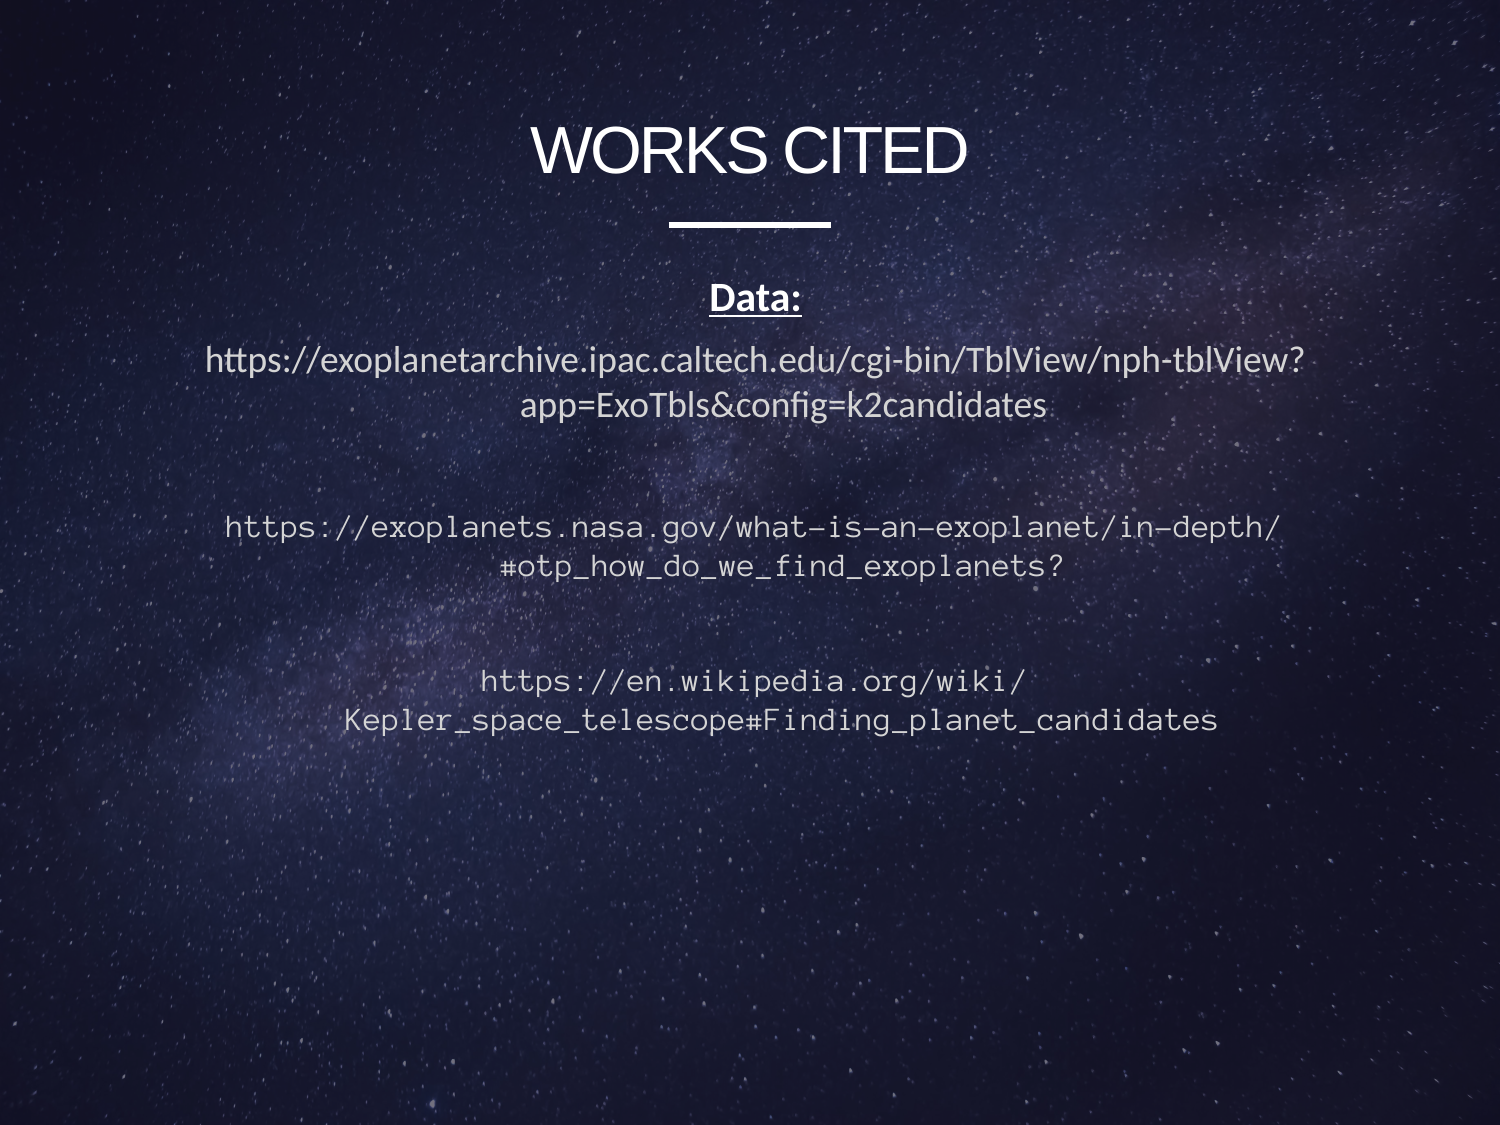

# Works Cited
Data:
https://exoplanetarchive.ipac.caltech.edu/cgi-bin/TblView/nph-tblView?app=ExoTbls&config=k2candidates

https://exoplanets.nasa.gov/what-is-an-exoplanet/in-depth/#otp_how_do_we_find_exoplanets?

https://en.wikipedia.org/wiki/Kepler_space_telescope#Finding_planet_candidates